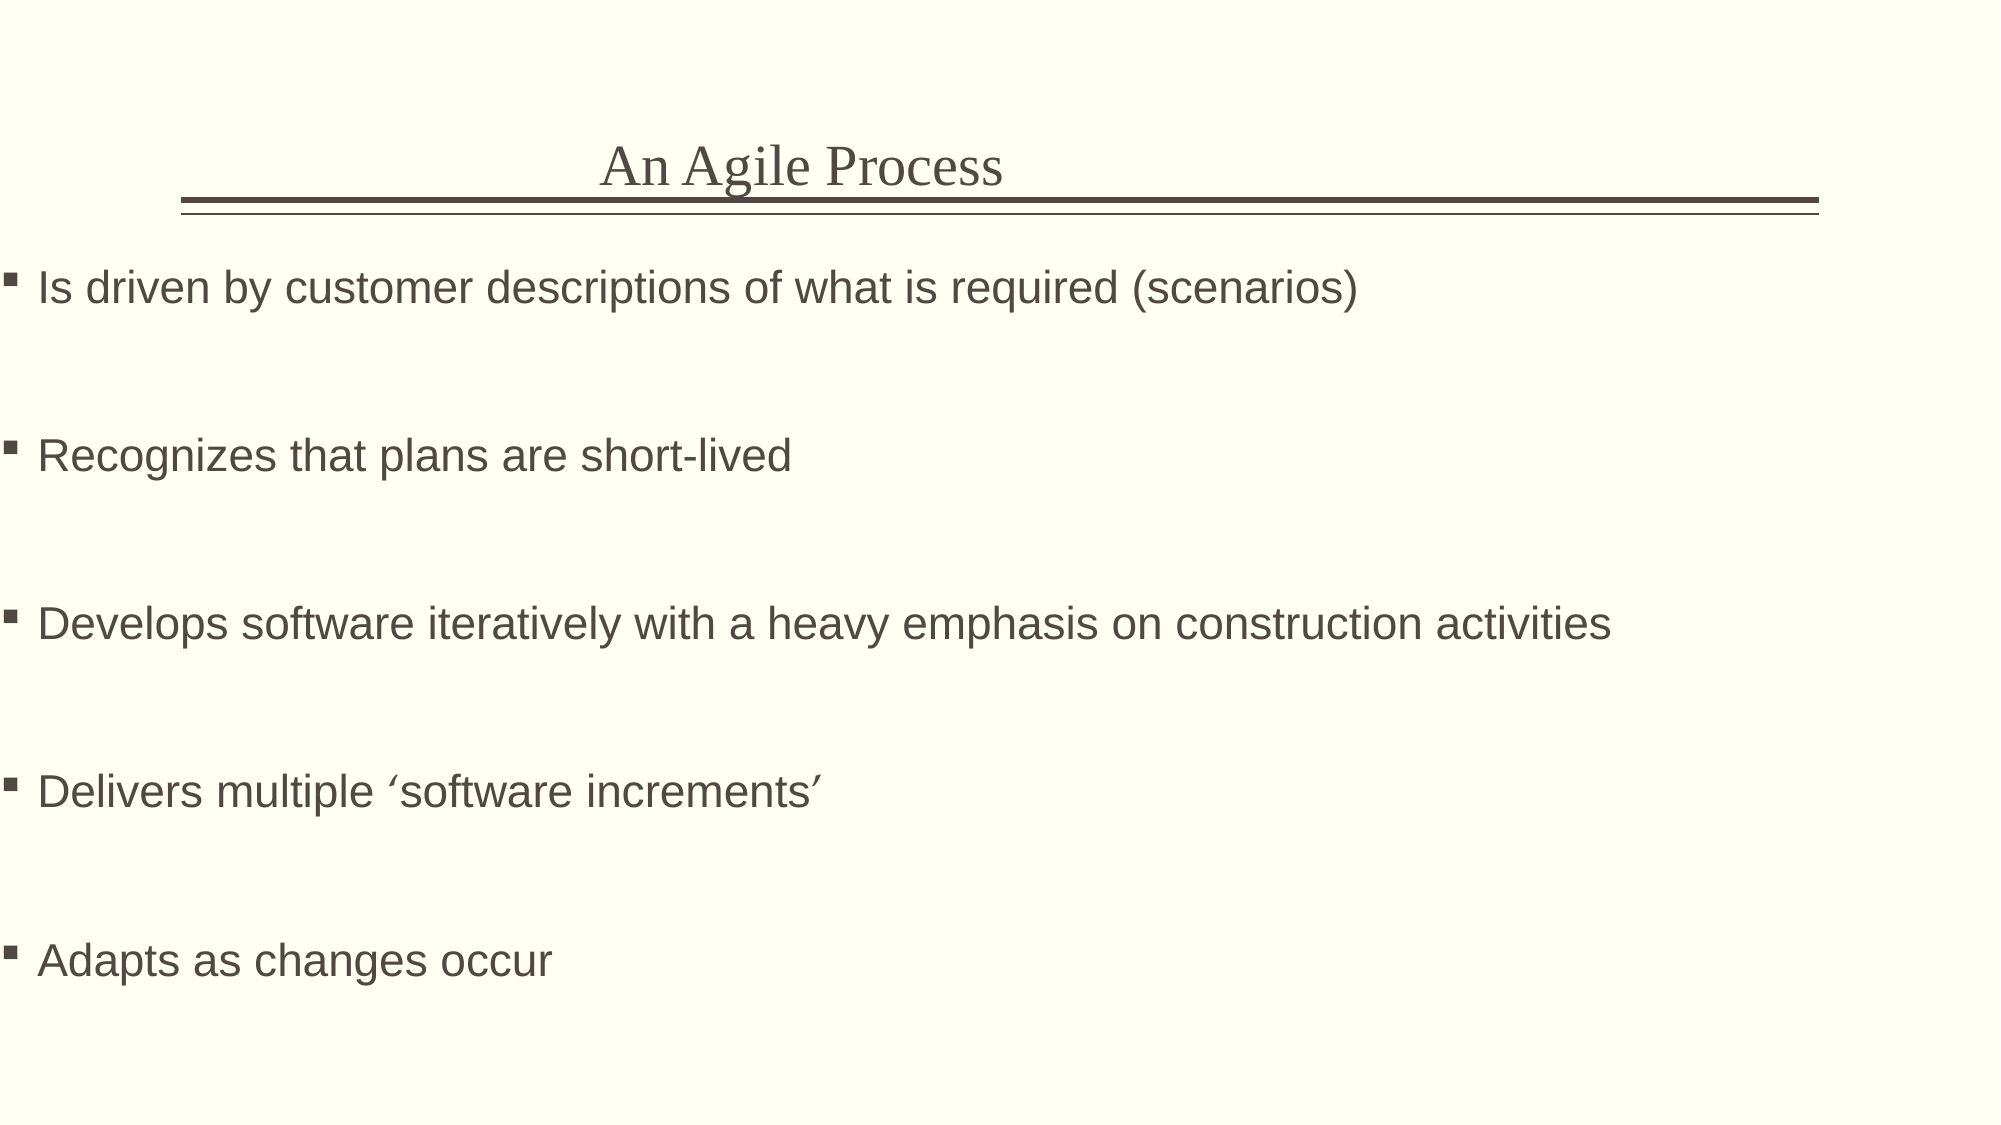

# An Agile Process
Is driven by customer descriptions of what is required (scenarios)

Recognizes that plans are short-lived

Develops software iteratively with a heavy emphasis on construction activities

Delivers multiple ‘software increments’

Adapts as changes occur